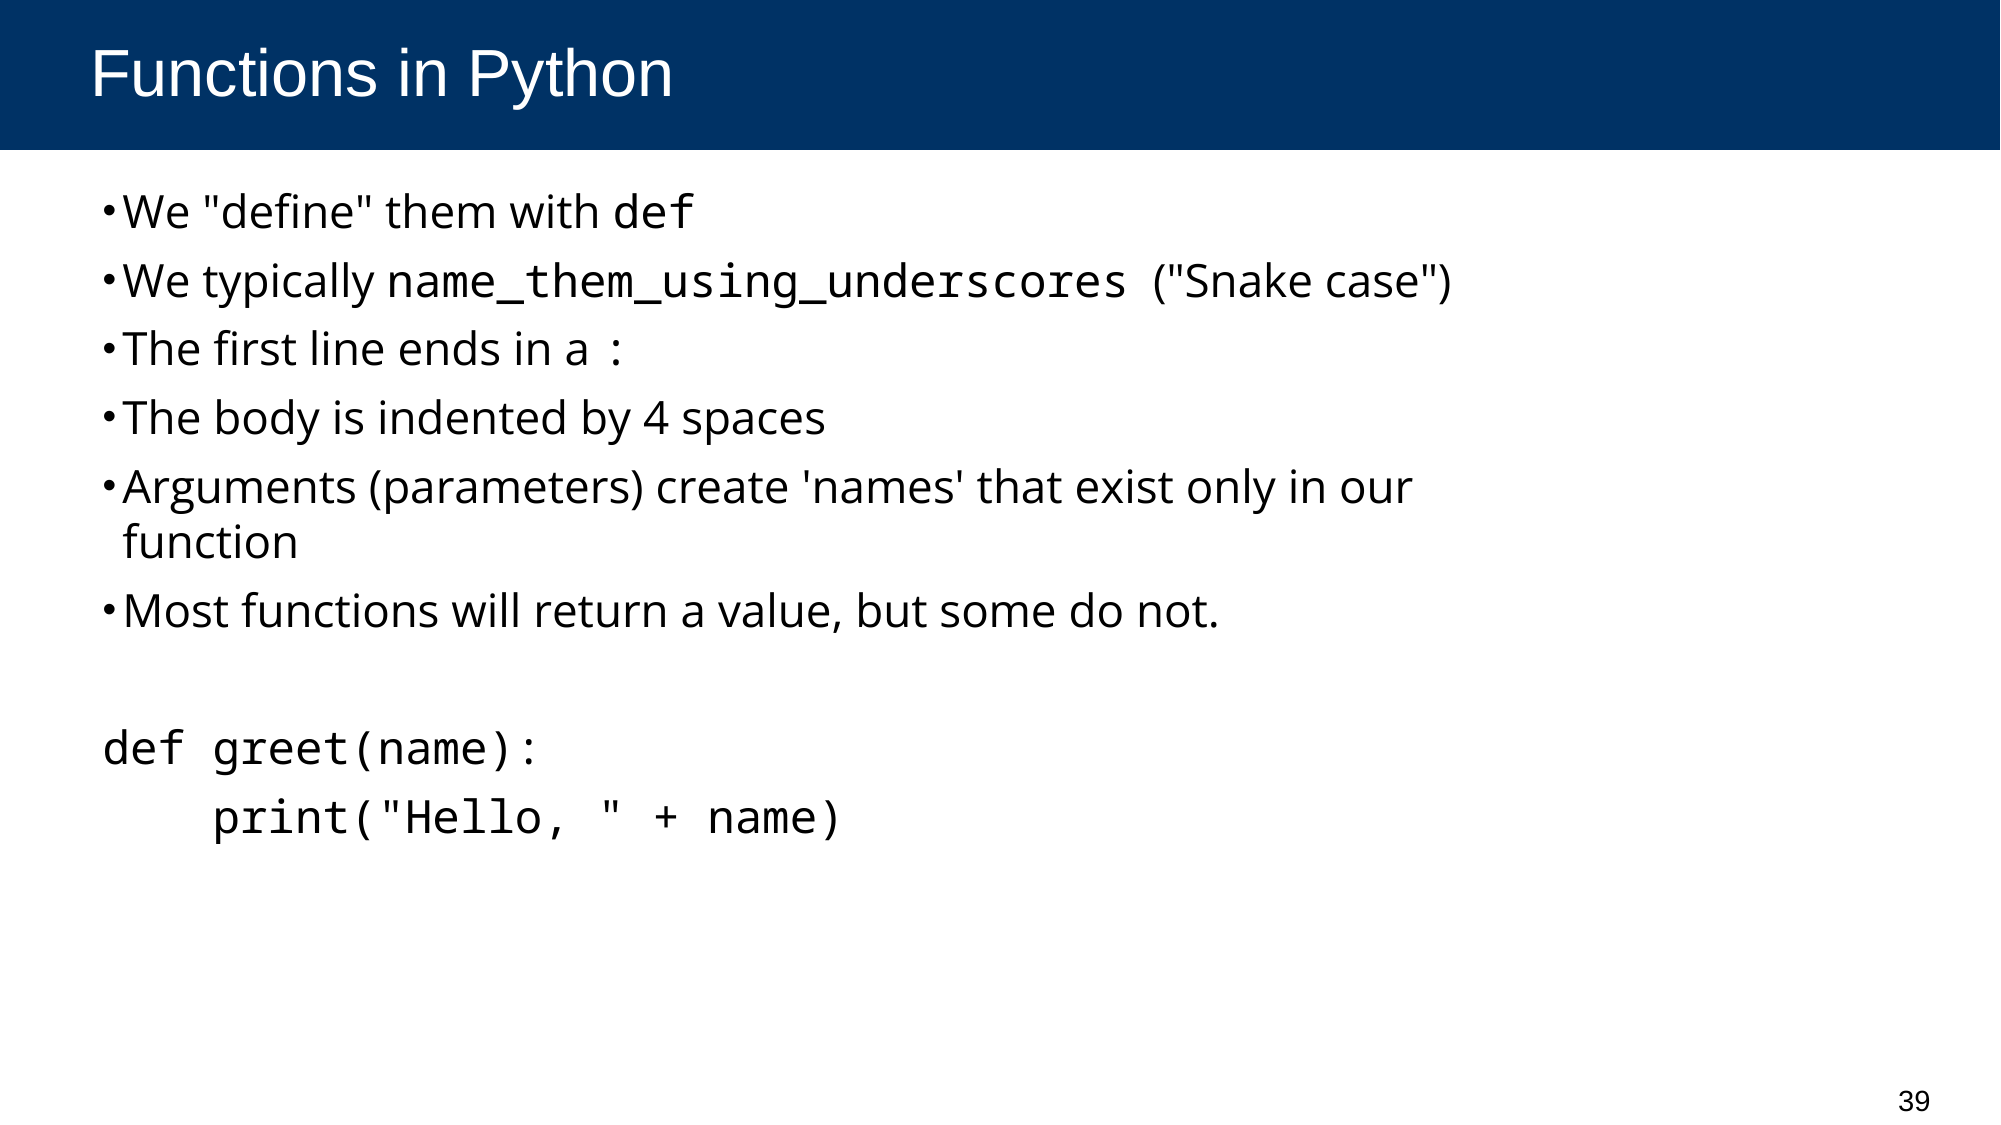

# Functions in Python
We "define" them with def
We typically name_them_using_underscores  ("Snake case")
The first line ends in a :
The body is indented by 4 spaces
Arguments (parameters) create 'names' that exist only in our function
Most functions will return a value, but some do not.

def greet(name):
    print("Hello, " + name)
39